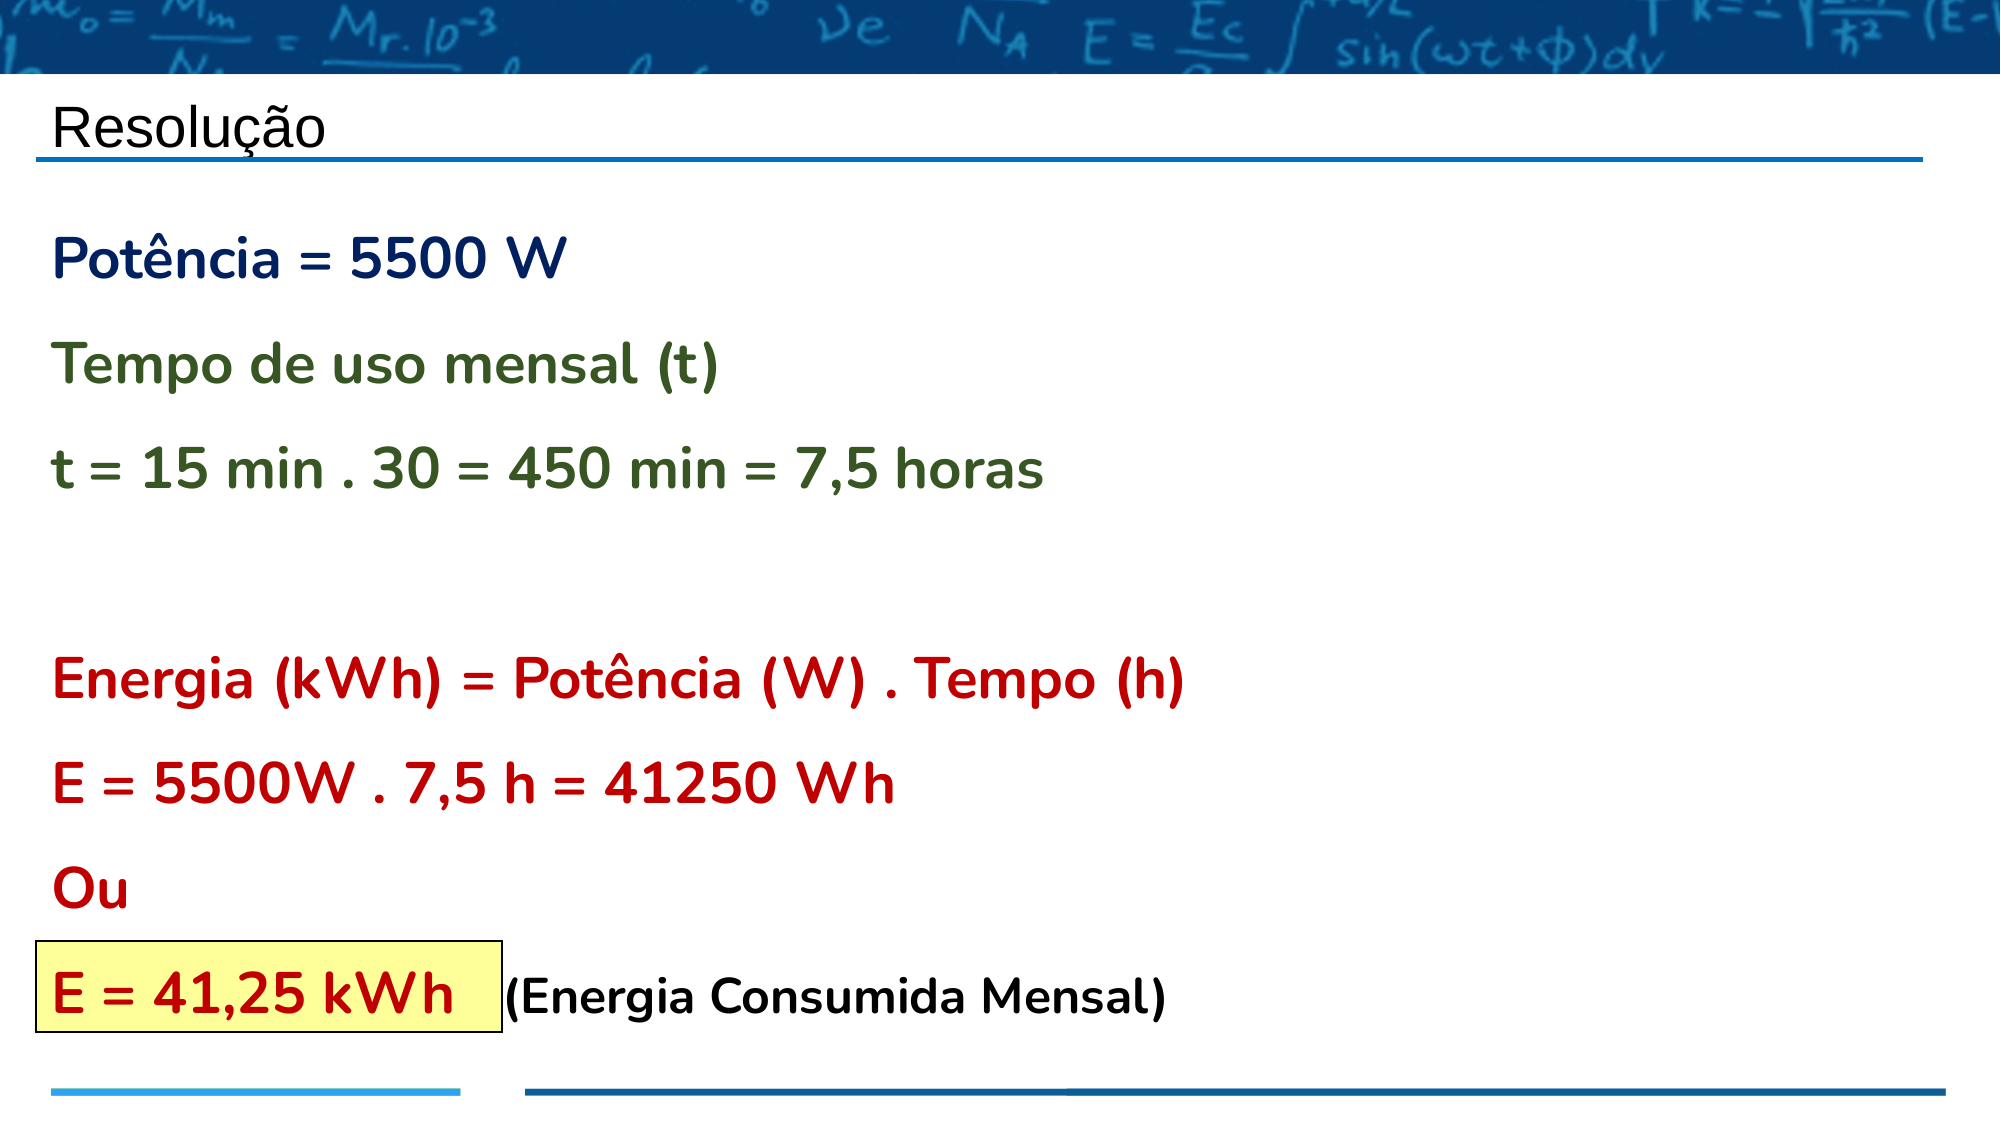

Resolução
Potência = 5500 W
Tempo de uso mensal (t)
t = 15 min . 30 = 450 min = 7,5 horas

Energia (kWh) = Potência (W) . Tempo (h)
E = 5500W . 7,5 h = 41250 Wh
Ou
E = 41,25 kWh   (Energia Consumida Mensal)